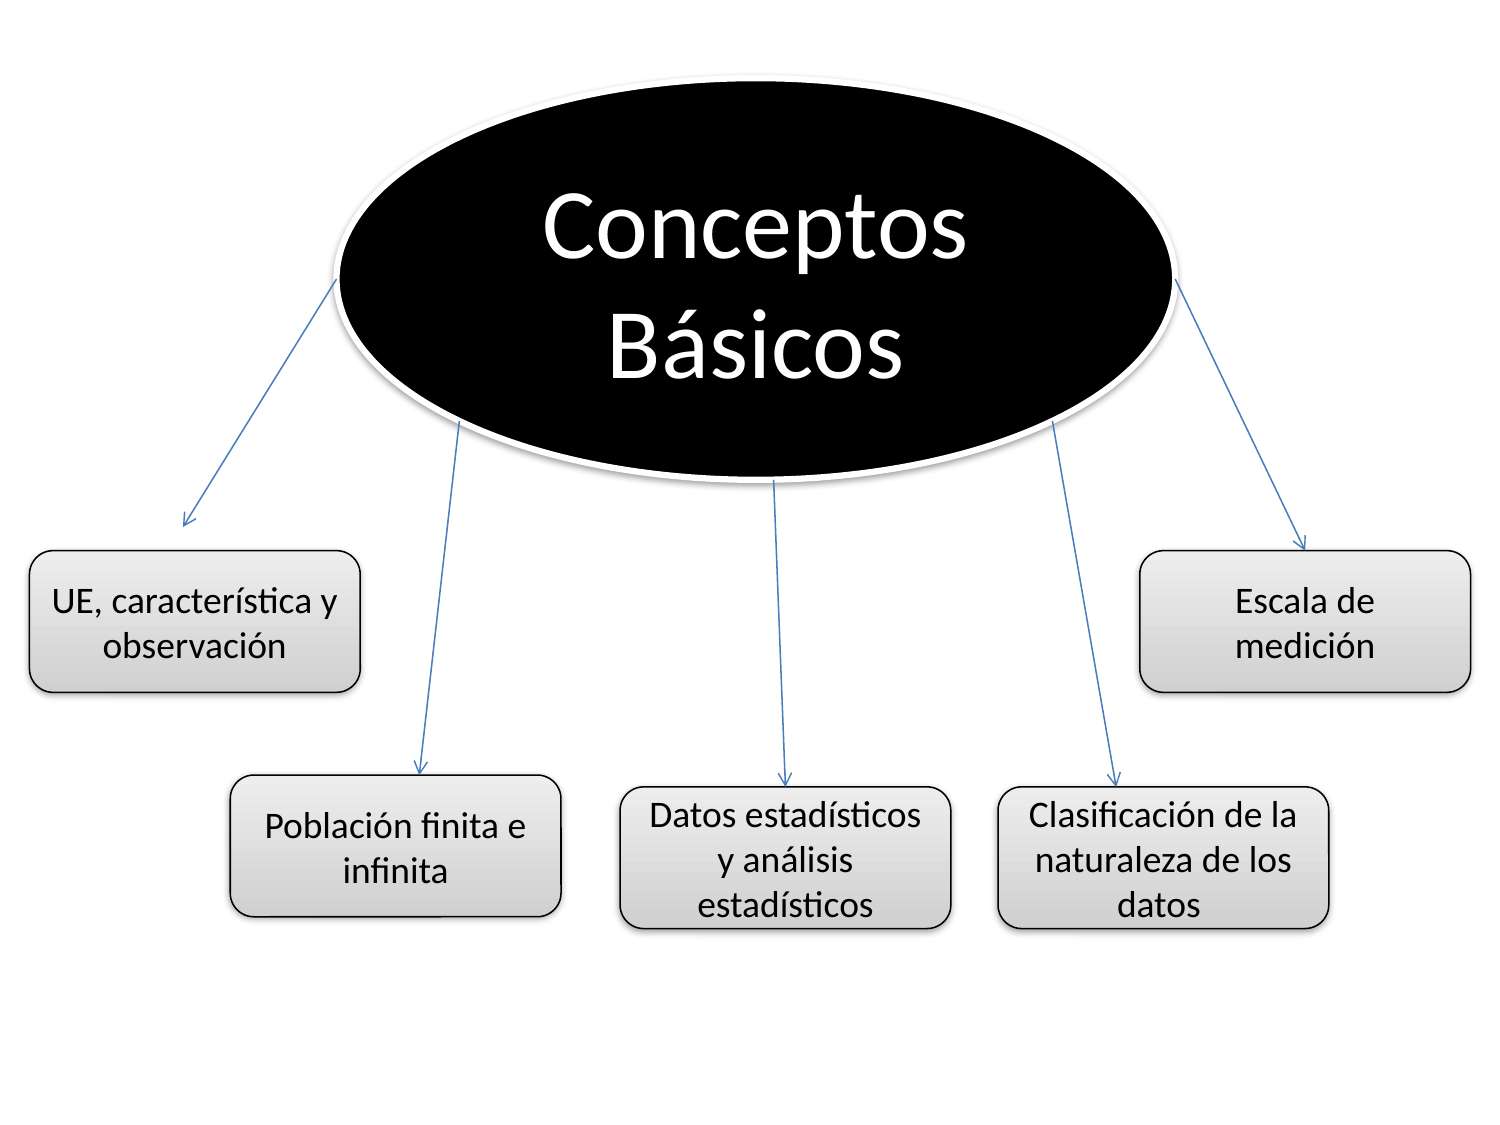

Conceptos Básicos
UE, característica y observación
Escala de medición
Población finita e infinita
Datos estadísticos y análisis estadísticos
Clasificación de la naturaleza de los datos